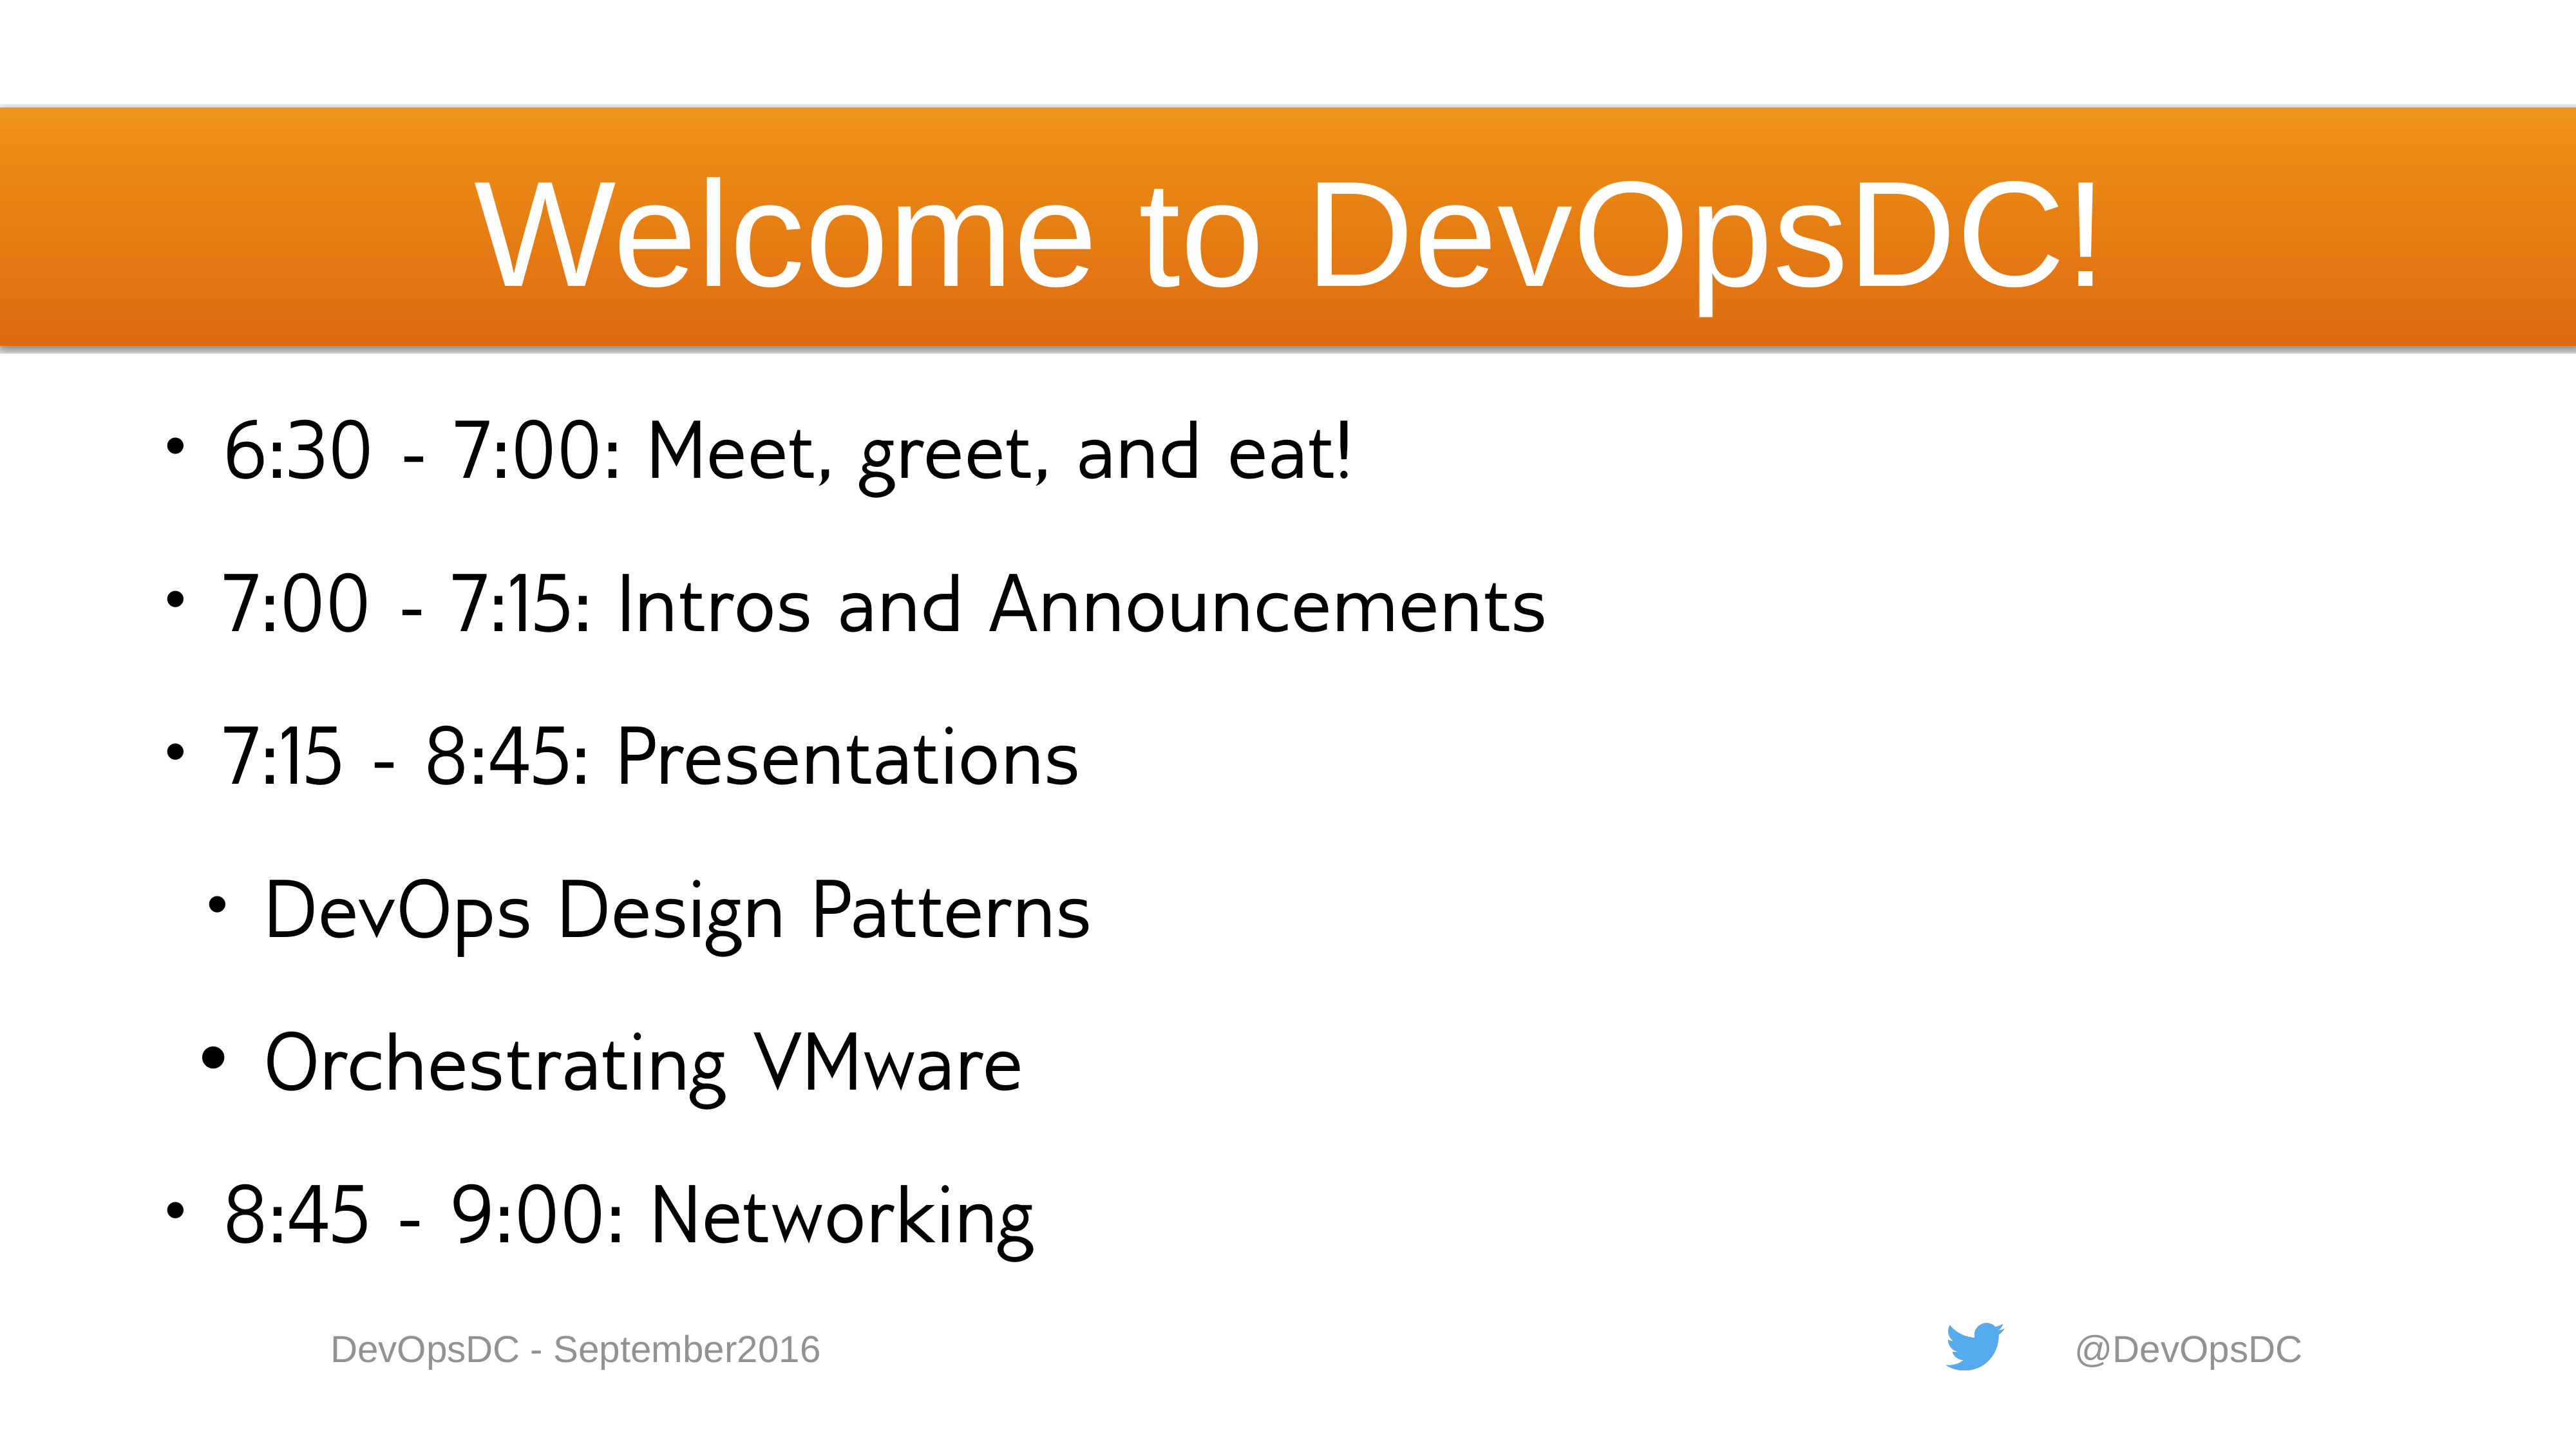

# Welcome to DevOpsDC!
6:30 - 7:00: Meet, greet, and eat!
7:00 - 7:15: Intros and Announcements
7:15 - 8:45: Presentations
DevOps Design Patterns
Orchestrating VMware
8:45 - 9:00: Networking